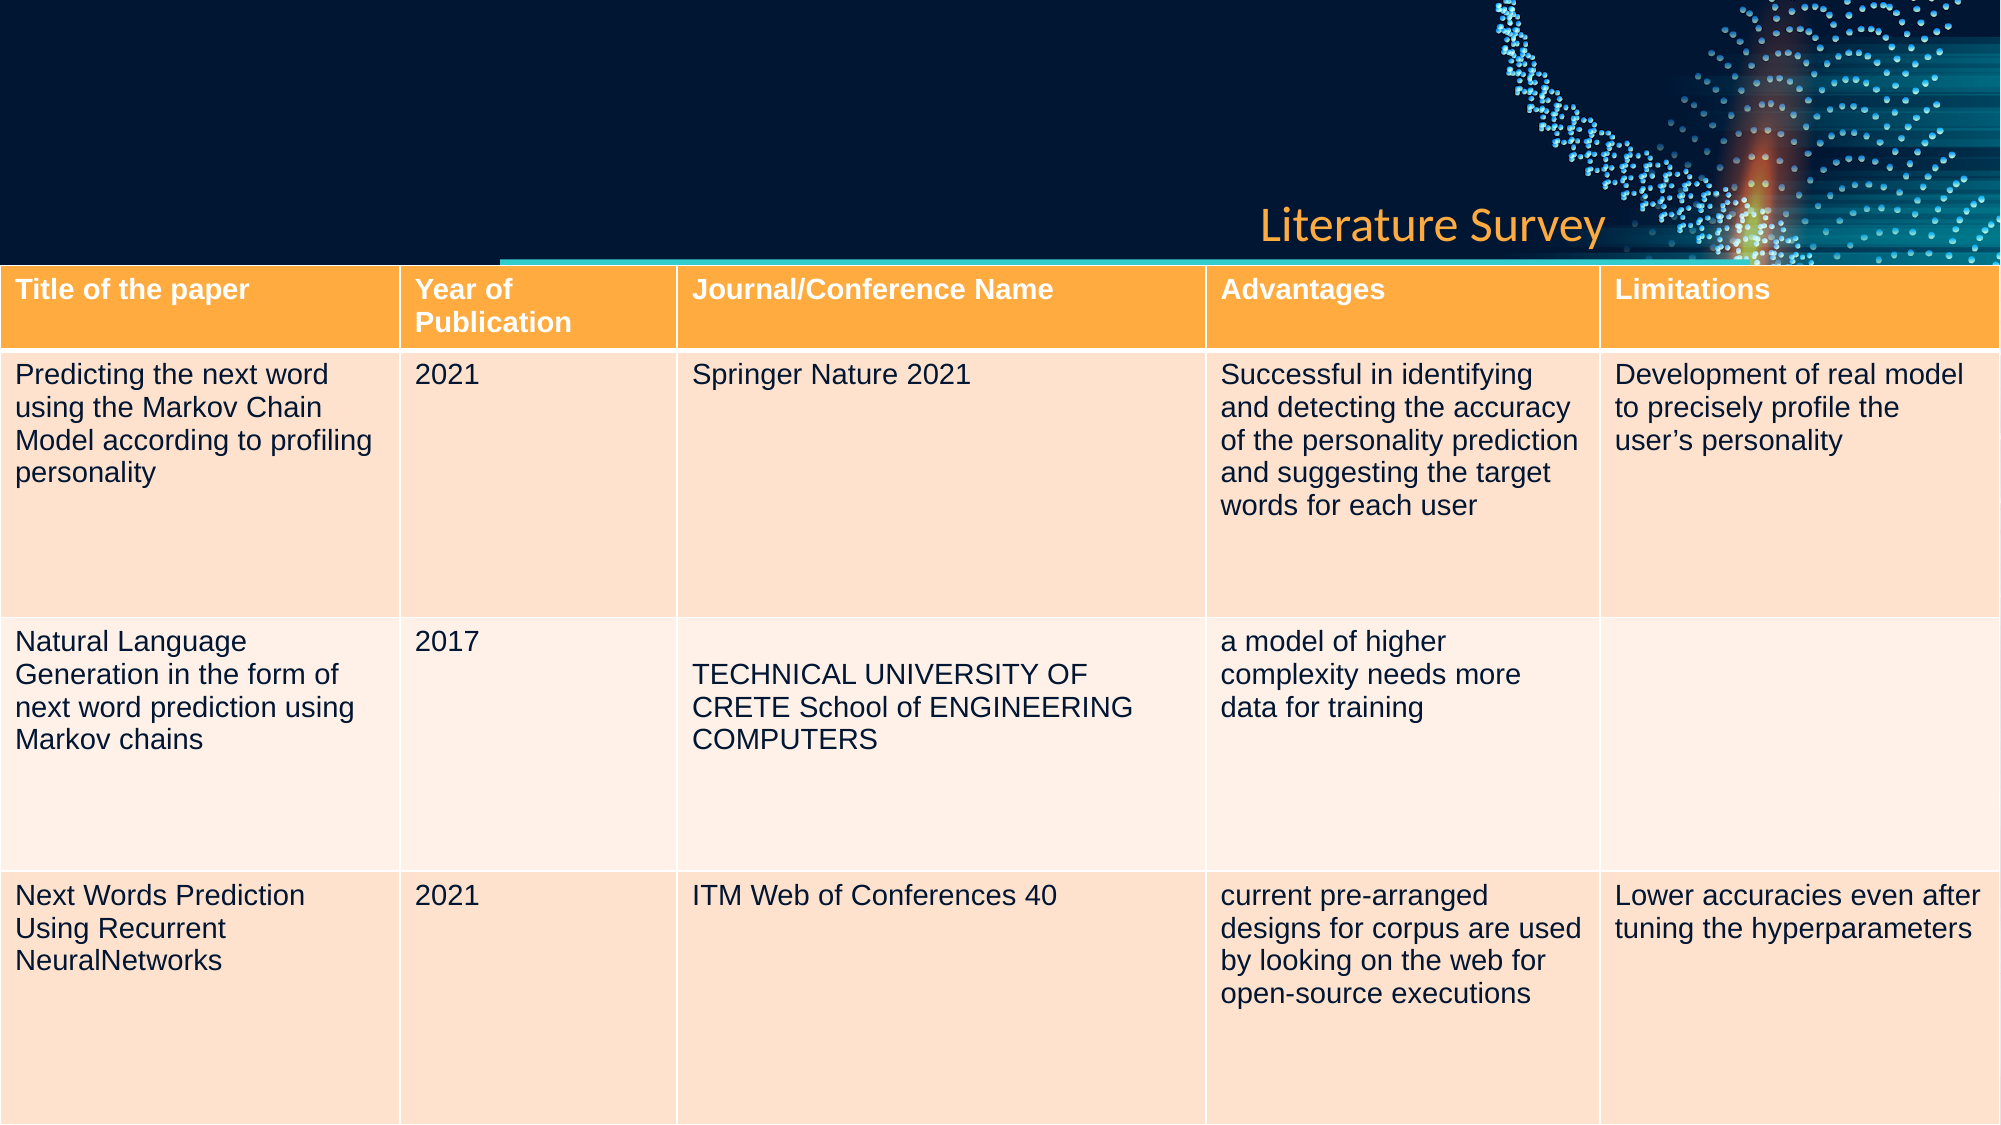

Literature Survey

| Title of the paper | Year of Publication | Journal/Conference Name | Advantages | Limitations |
| --- | --- | --- | --- | --- |
| Predicting the next word using the Markov Chain Model according to profiling personality | 2021 | Springer Nature 2021 | Successful in identifying and detecting the accuracy of the personality prediction and suggesting the target words for each user | Development of real model to precisely profile the user’s personality |
| Natural Language Generation in the form of next word prediction using Markov chains | 2017 | TECHNICAL UNIVERSITY OF CRETE School of ENGINEERING COMPUTERS | a model of higher complexity needs more data for training |  |
| Next Words Prediction Using Recurrent NeuralNetworks | 2021 | ITM Web of Conferences 40 | current pre-arranged designs for corpus are used by looking on the web for open-source executions | Lower accuracies even after tuning the hyperparameters |